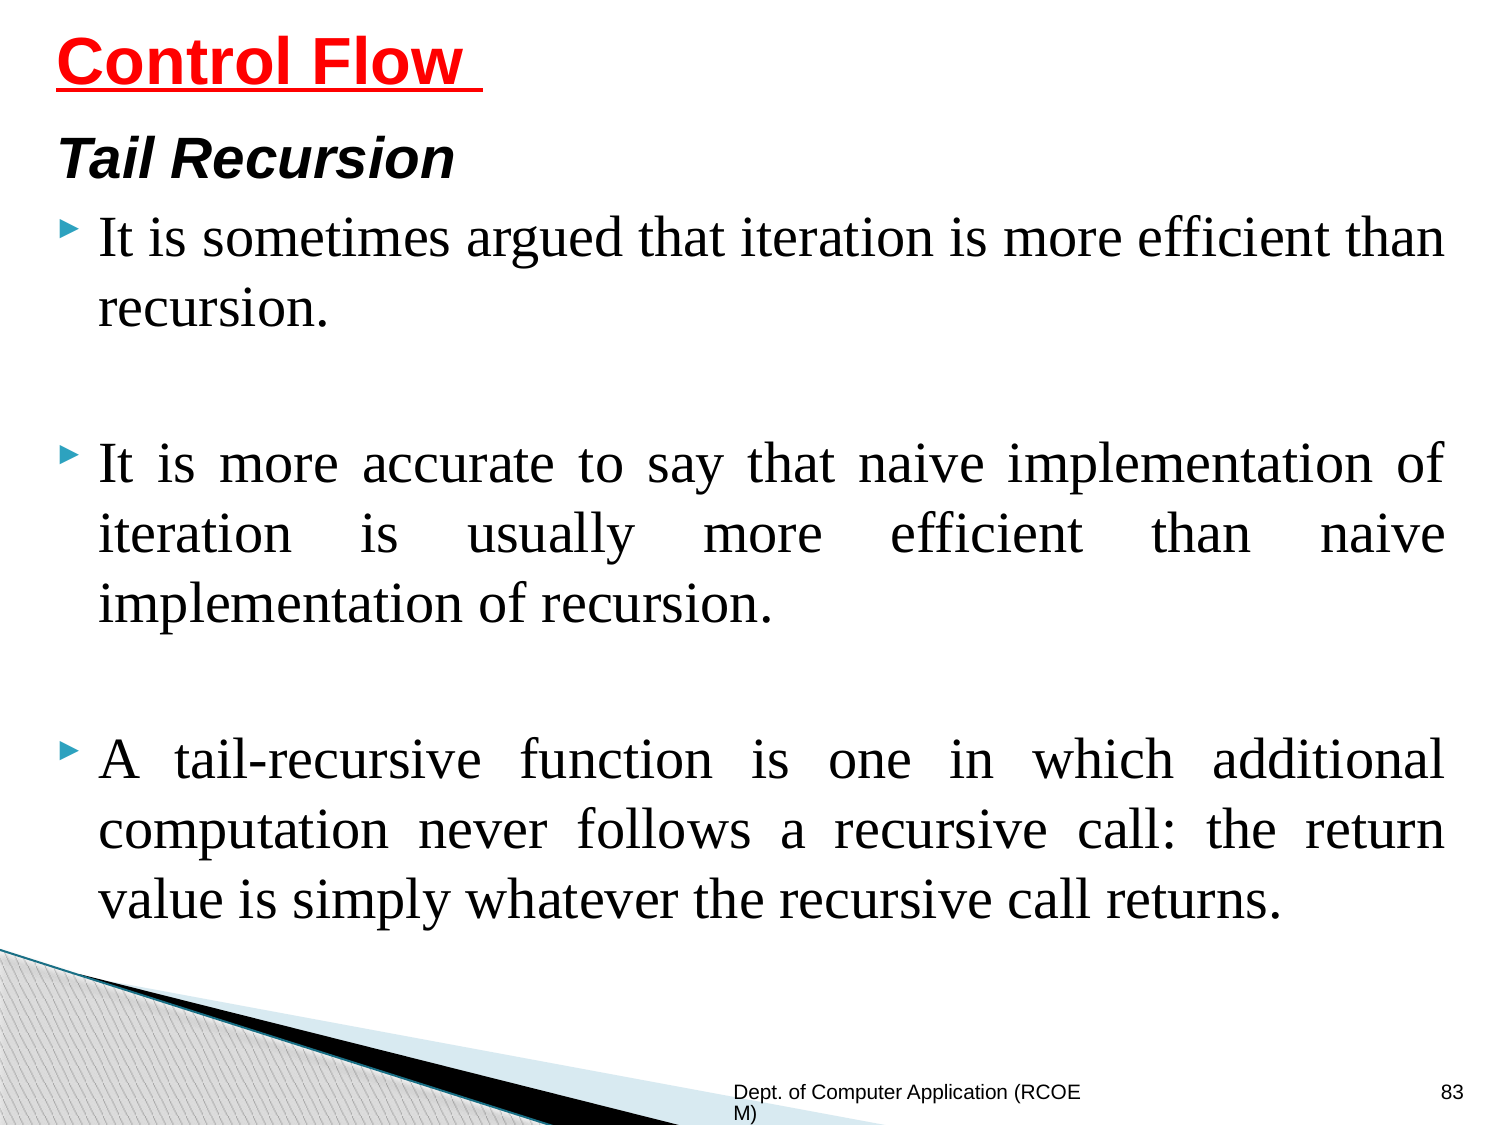

# Control Flow
Tail Recursion
It is sometimes argued that iteration is more efficient than recursion.

It is more accurate to say that naive implementation of iteration is usually more efficient than naive implementation of recursion.

A tail-recursive function is one in which additional computation never follows a recursive call: the return value is simply whatever the recursive call returns.

Dept. of Computer Application (RCOEM)
83